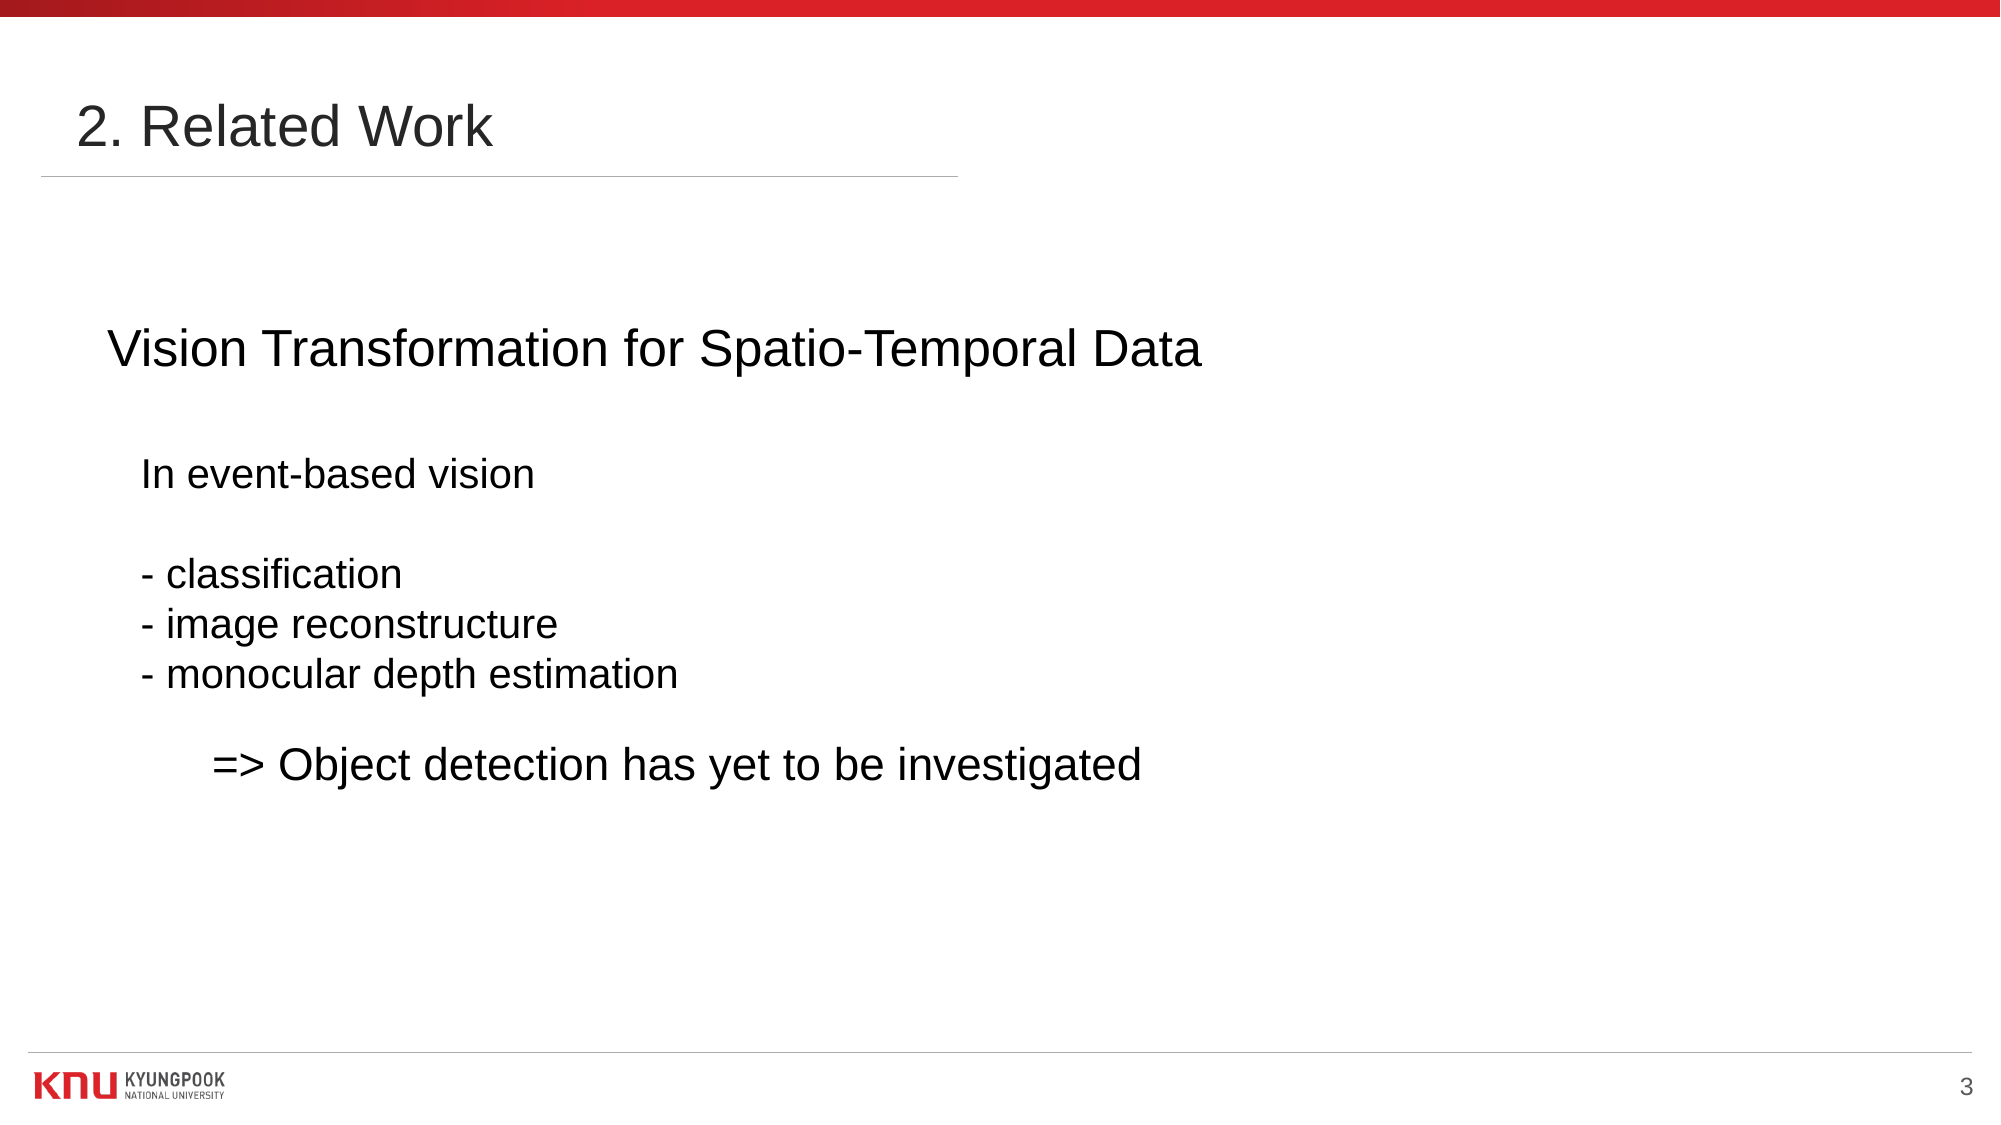

2. Related Work
Vision Transformation for Spatio-Temporal Data
In event-based vision

- classification
- image reconstructure
- monocular depth estimation
=> Object detection has yet to be investigated
3